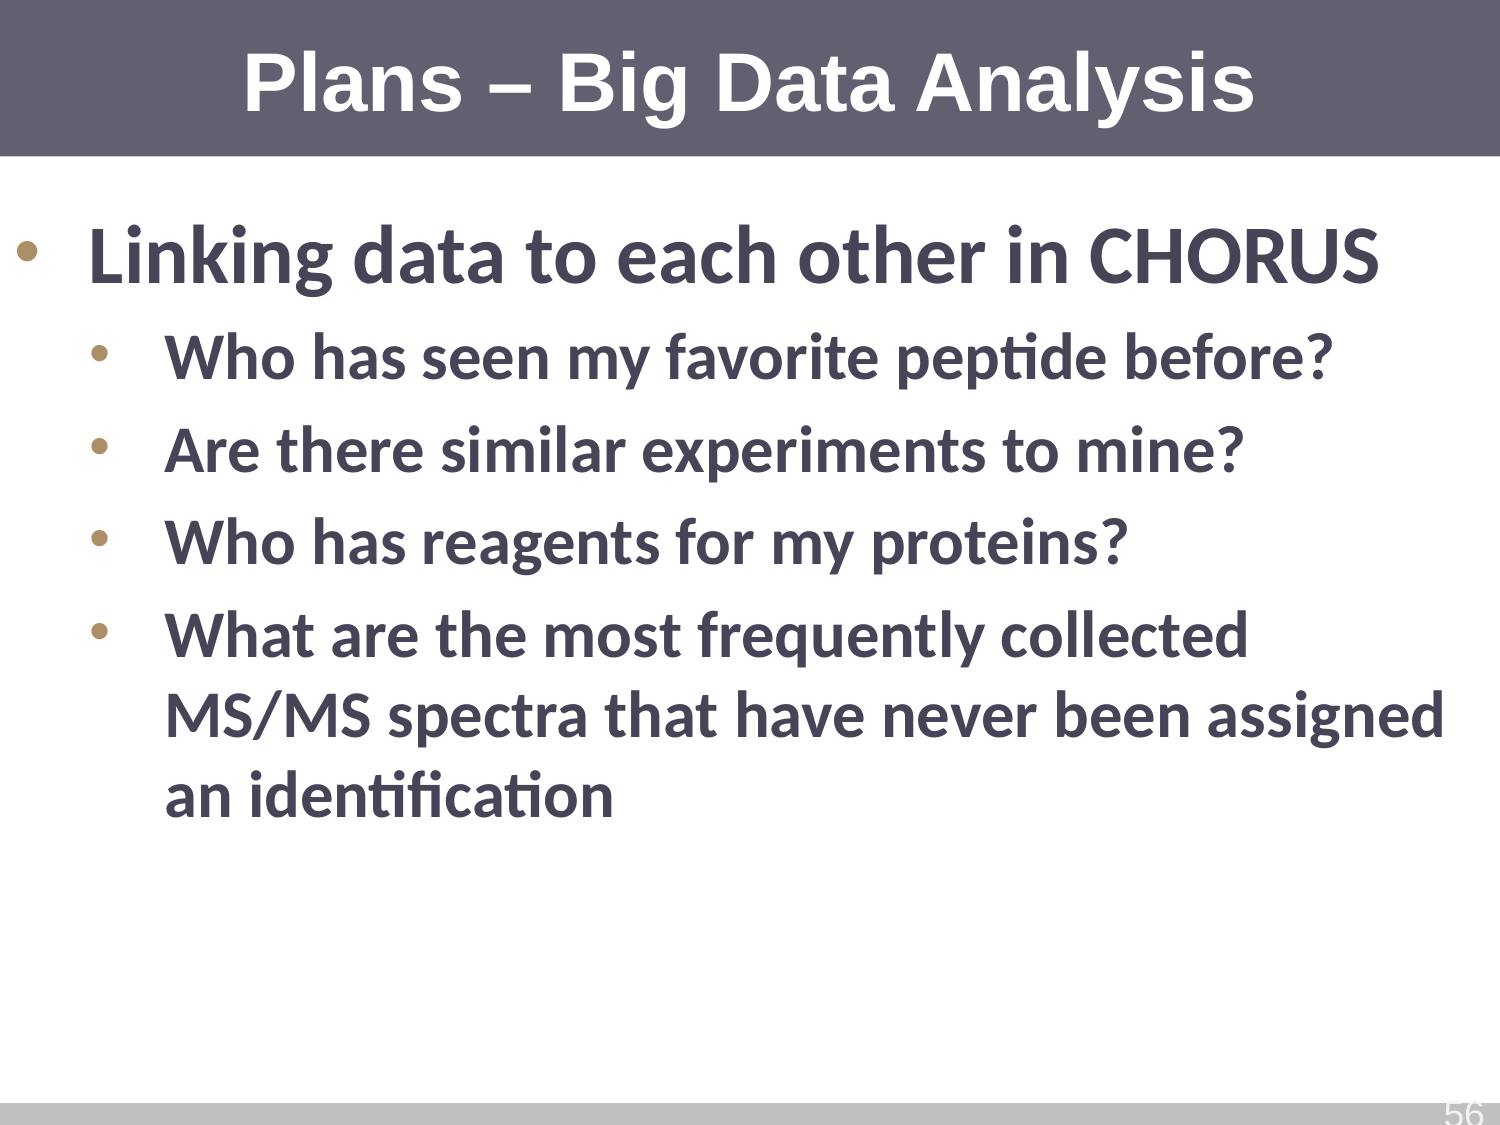

# Plans – Big Data Analysis
Linking data to each other in CHORUS
Who has seen my favorite peptide before?
Are there similar experiments to mine?
Who has reagents for my proteins?
What are the most frequently collected MS/MS spectra that have never been assigned an identification
56